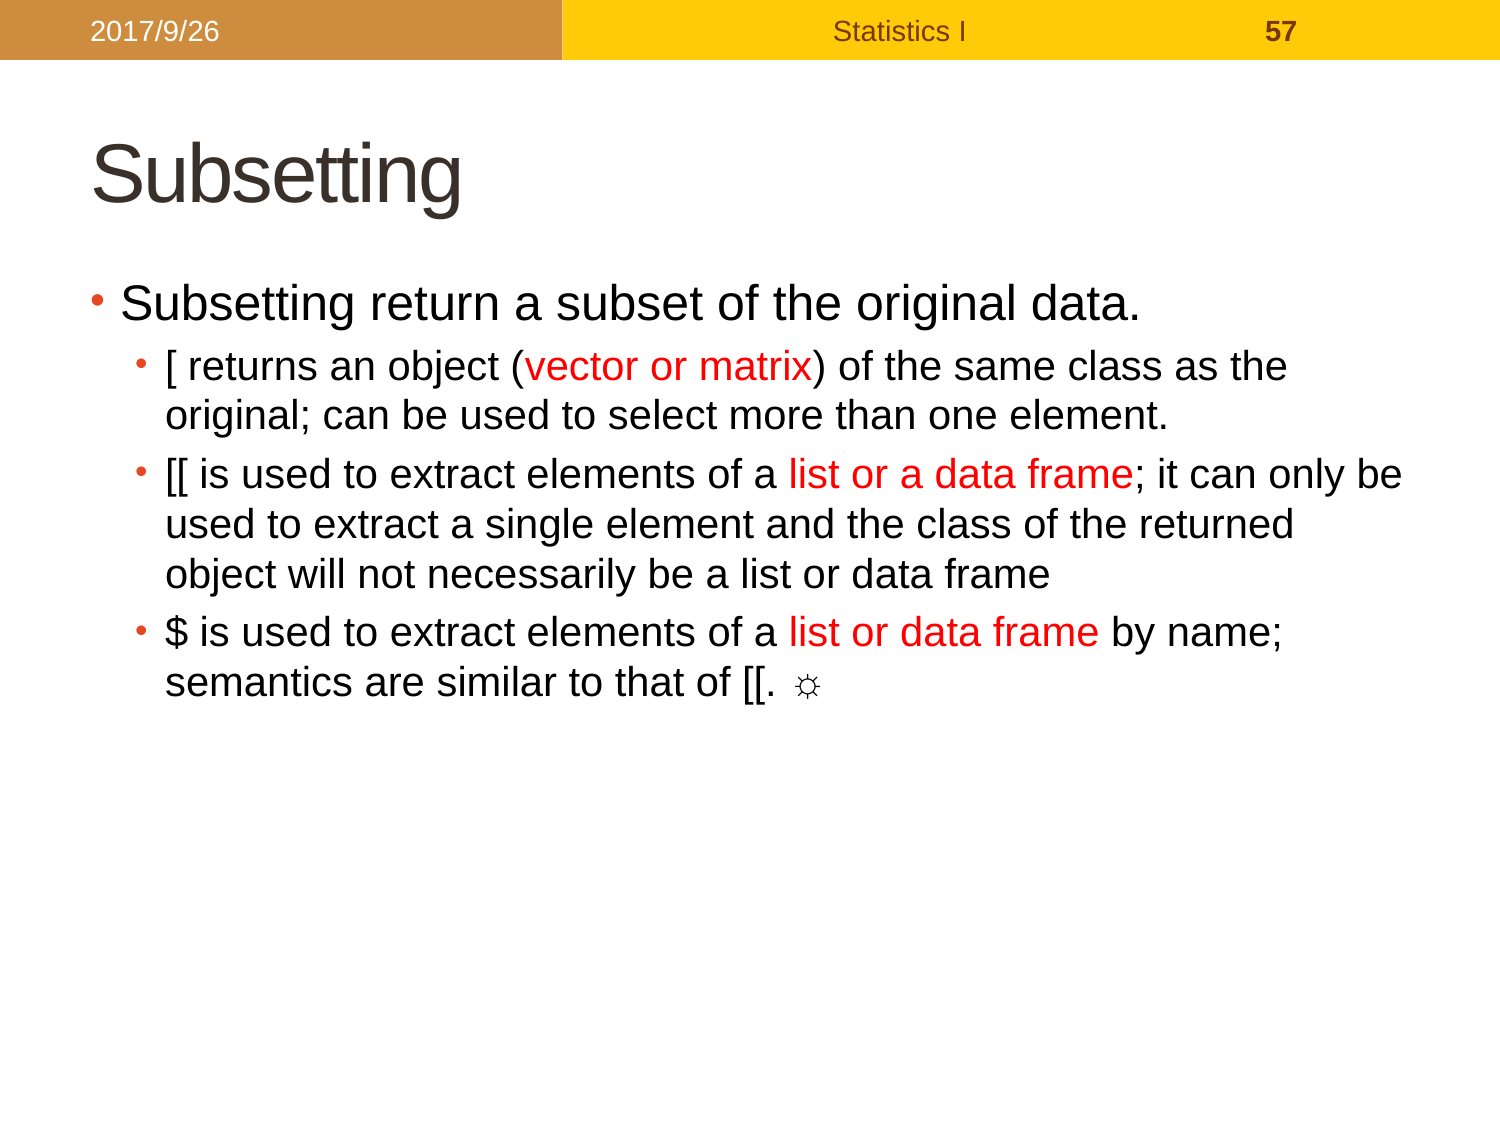

2017/9/26
Statistics I
57
# Subsetting
Subsetting return a subset of the original data.
[ returns an object (vector or matrix) of the same class as the original; can be used to select more than one element.
[[ is used to extract elements of a list or a data frame; it can only be used to extract a single element and the class of the returned object will not necessarily be a list or data frame
$ is used to extract elements of a list or data frame by name; semantics are similar to that of [[. ☼